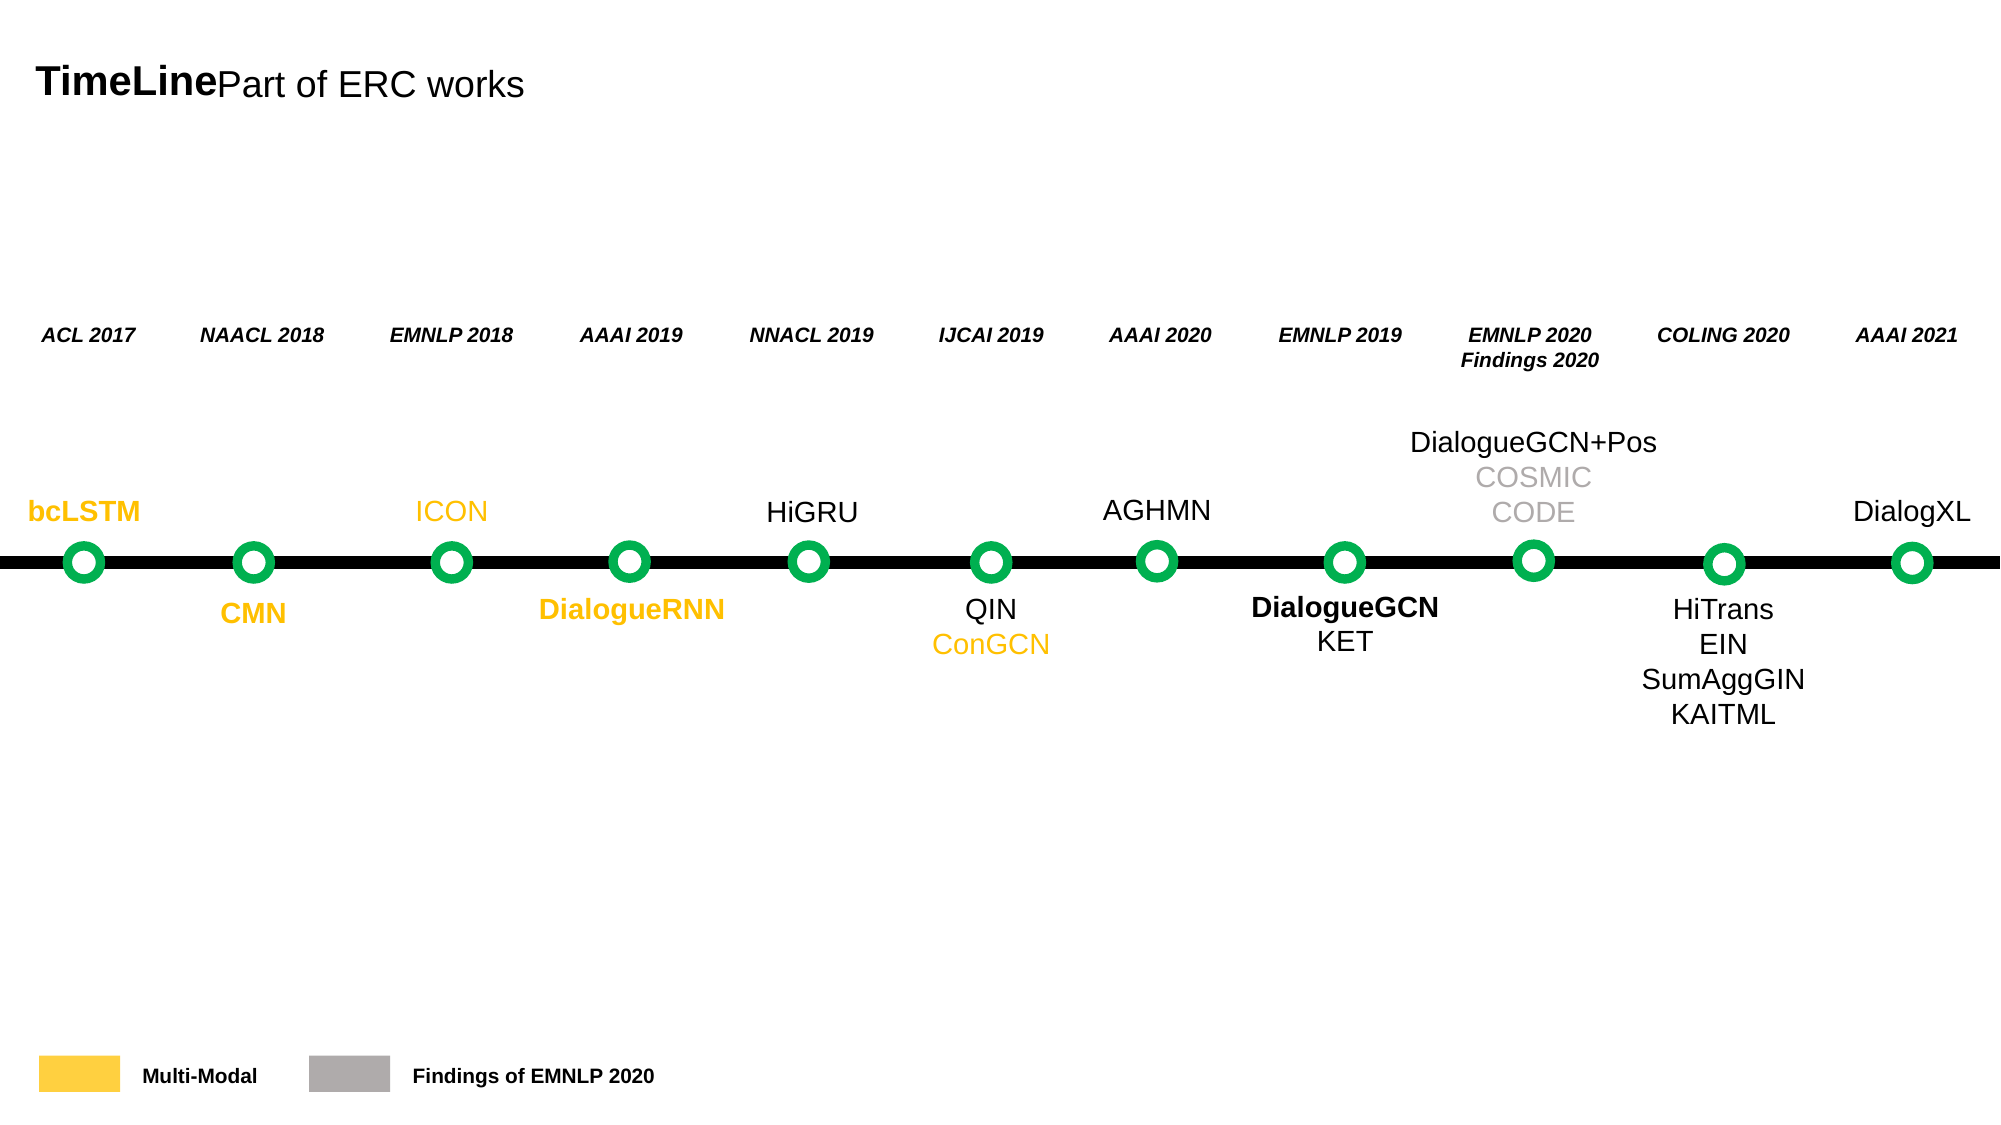

# TimeLine

Part of ERC works
AAAI 2021
ACL 2017
NAACL 2018
EMNLP 2018
AAAI 2019
NNACL 2019
IJCAI 2019
AAAI 2020
EMNLP 2019
EMNLP 2020
Findings 2020
COLING 2020
DialogueGCN+Pos
COSMIC
CODE
AGHMN
bcLSTM
DialogXL
ICON
HiGRU

DialogueGCN
KET
DialogueRNN
HiTrans
EIN
SumAggGIN
KAITML
QIN
ConGCN
CMN

Multi-Modal

Findings of EMNLP 2020